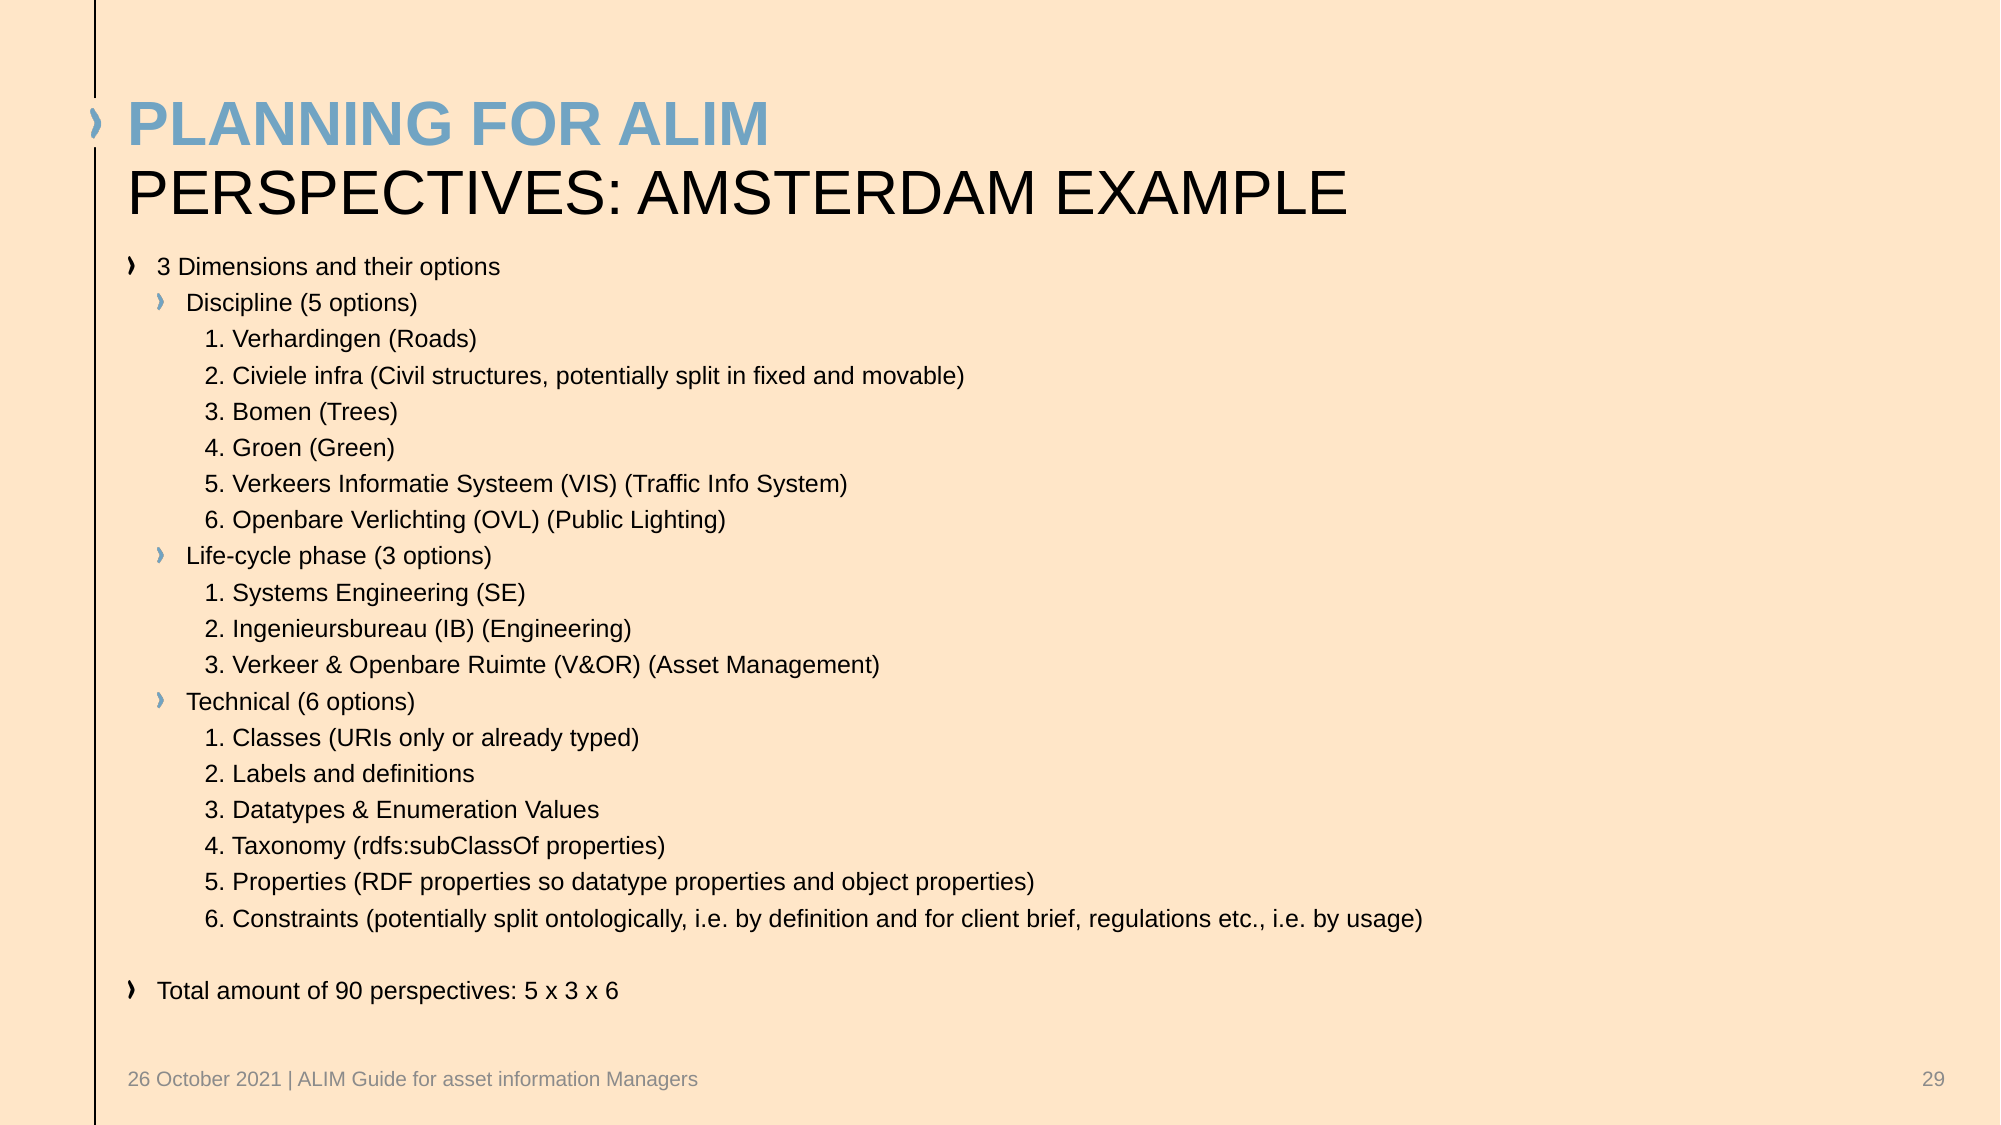

# planning for alim
perspectives: Amsterdam example
3 Dimensions and their options
Discipline (5 options)
           1. Verhardingen (Roads)
           2. Civiele infra (Civil structures, potentially split in fixed and movable)
           3. Bomen (Trees)
           4. Groen (Green)
           5. Verkeers Informatie Systeem (VIS) (Traffic Info System)
           6. Openbare Verlichting (OVL) (Public Lighting)
Life-cycle phase (3 options)
           1. Systems Engineering (SE)
           2. Ingenieursbureau (IB) (Engineering)
           3. Verkeer & Openbare Ruimte (V&OR) (Asset Management)
Technical (6 options)
           1. Classes (URIs only or already typed)
           2. Labels and definitions
           3. Datatypes & Enumeration Values
           4. Taxonomy (rdfs:subClassOf properties)
           5. Properties (RDF properties so datatype properties and object properties)
           6. Constraints (potentially split ontologically, i.e. by definition and for client brief, regulations etc., i.e. by usage)

Total amount of 90 perspectives: 5 x 3 x 6

26 October 2021 | ALIM Guide for asset information Managers

29